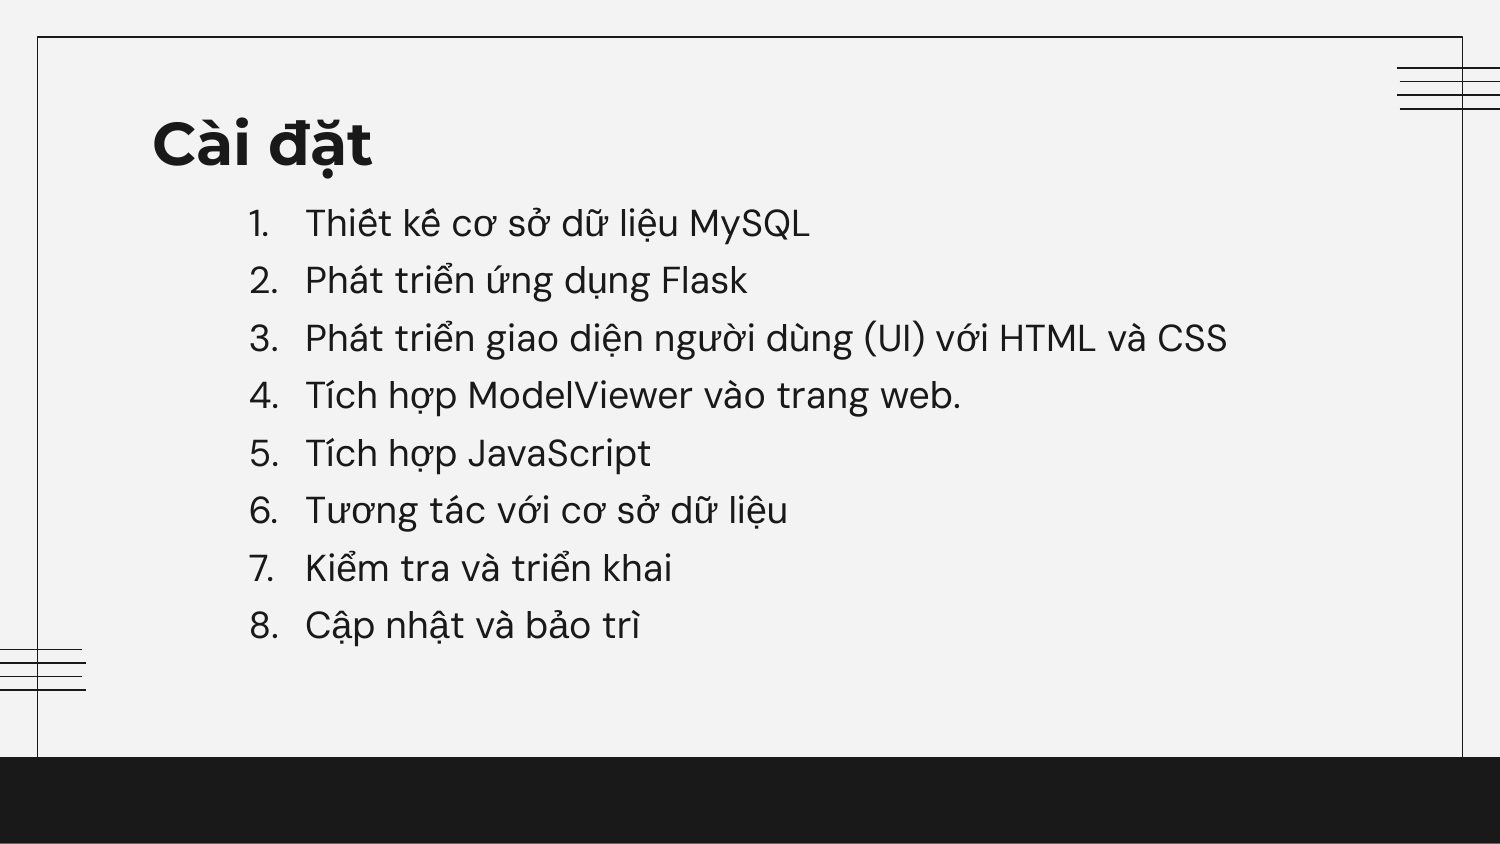

# Cài đặt
Thiết kế cơ sở dữ liệu MySQL
Phát triển ứng dụng Flask
Phát triển giao diện người dùng (UI) với HTML và CSS
Tích hợp ModelViewer vào trang web.
Tích hợp JavaScript
Tương tác với cơ sở dữ liệu
Kiểm tra và triển khai
Cập nhật và bảo trì